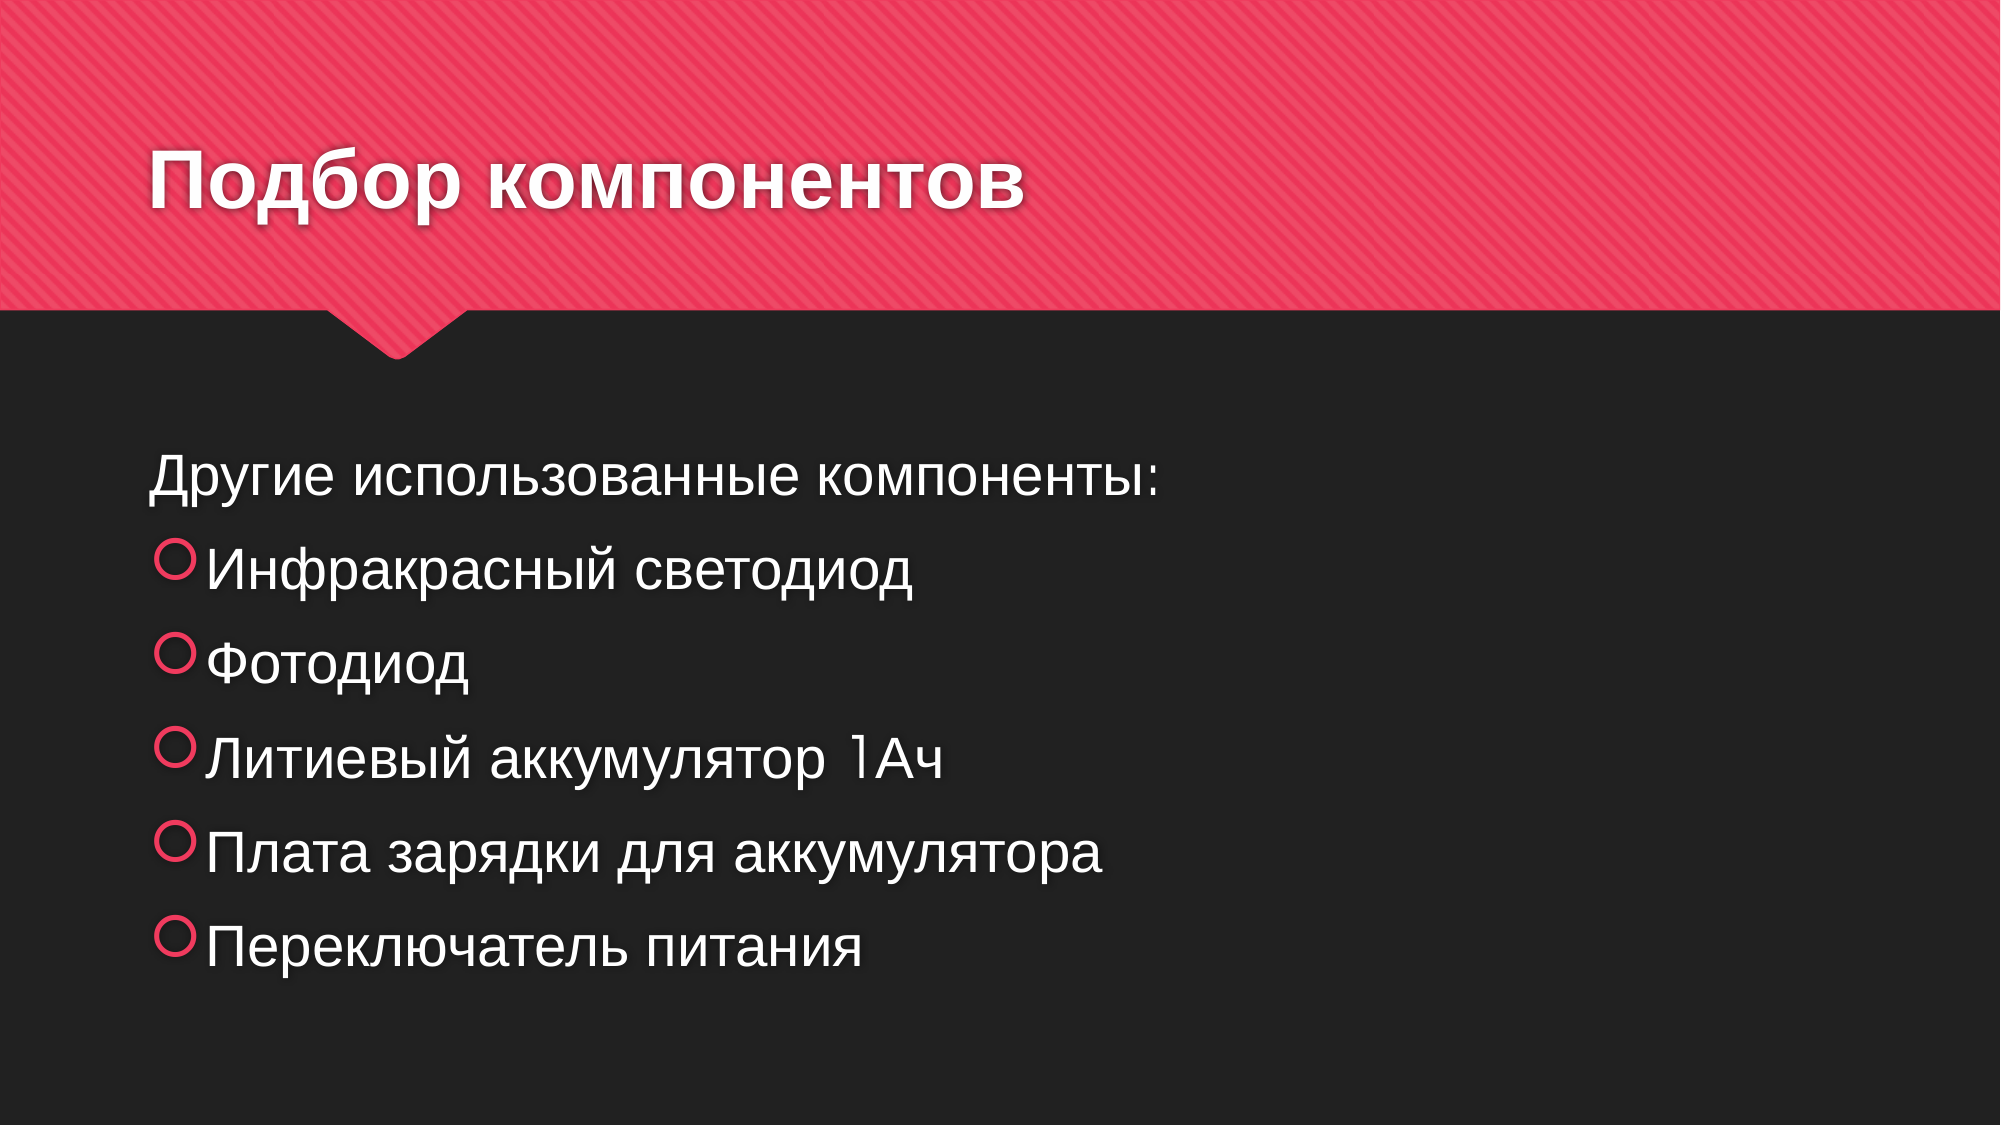

# Подбор компонентов
Другие использованные компоненты:
Инфракрасный светодиод
Фотодиод
Литиевый аккумулятор 1Ач
Плата зарядки для аккумулятора
Переключатель питания